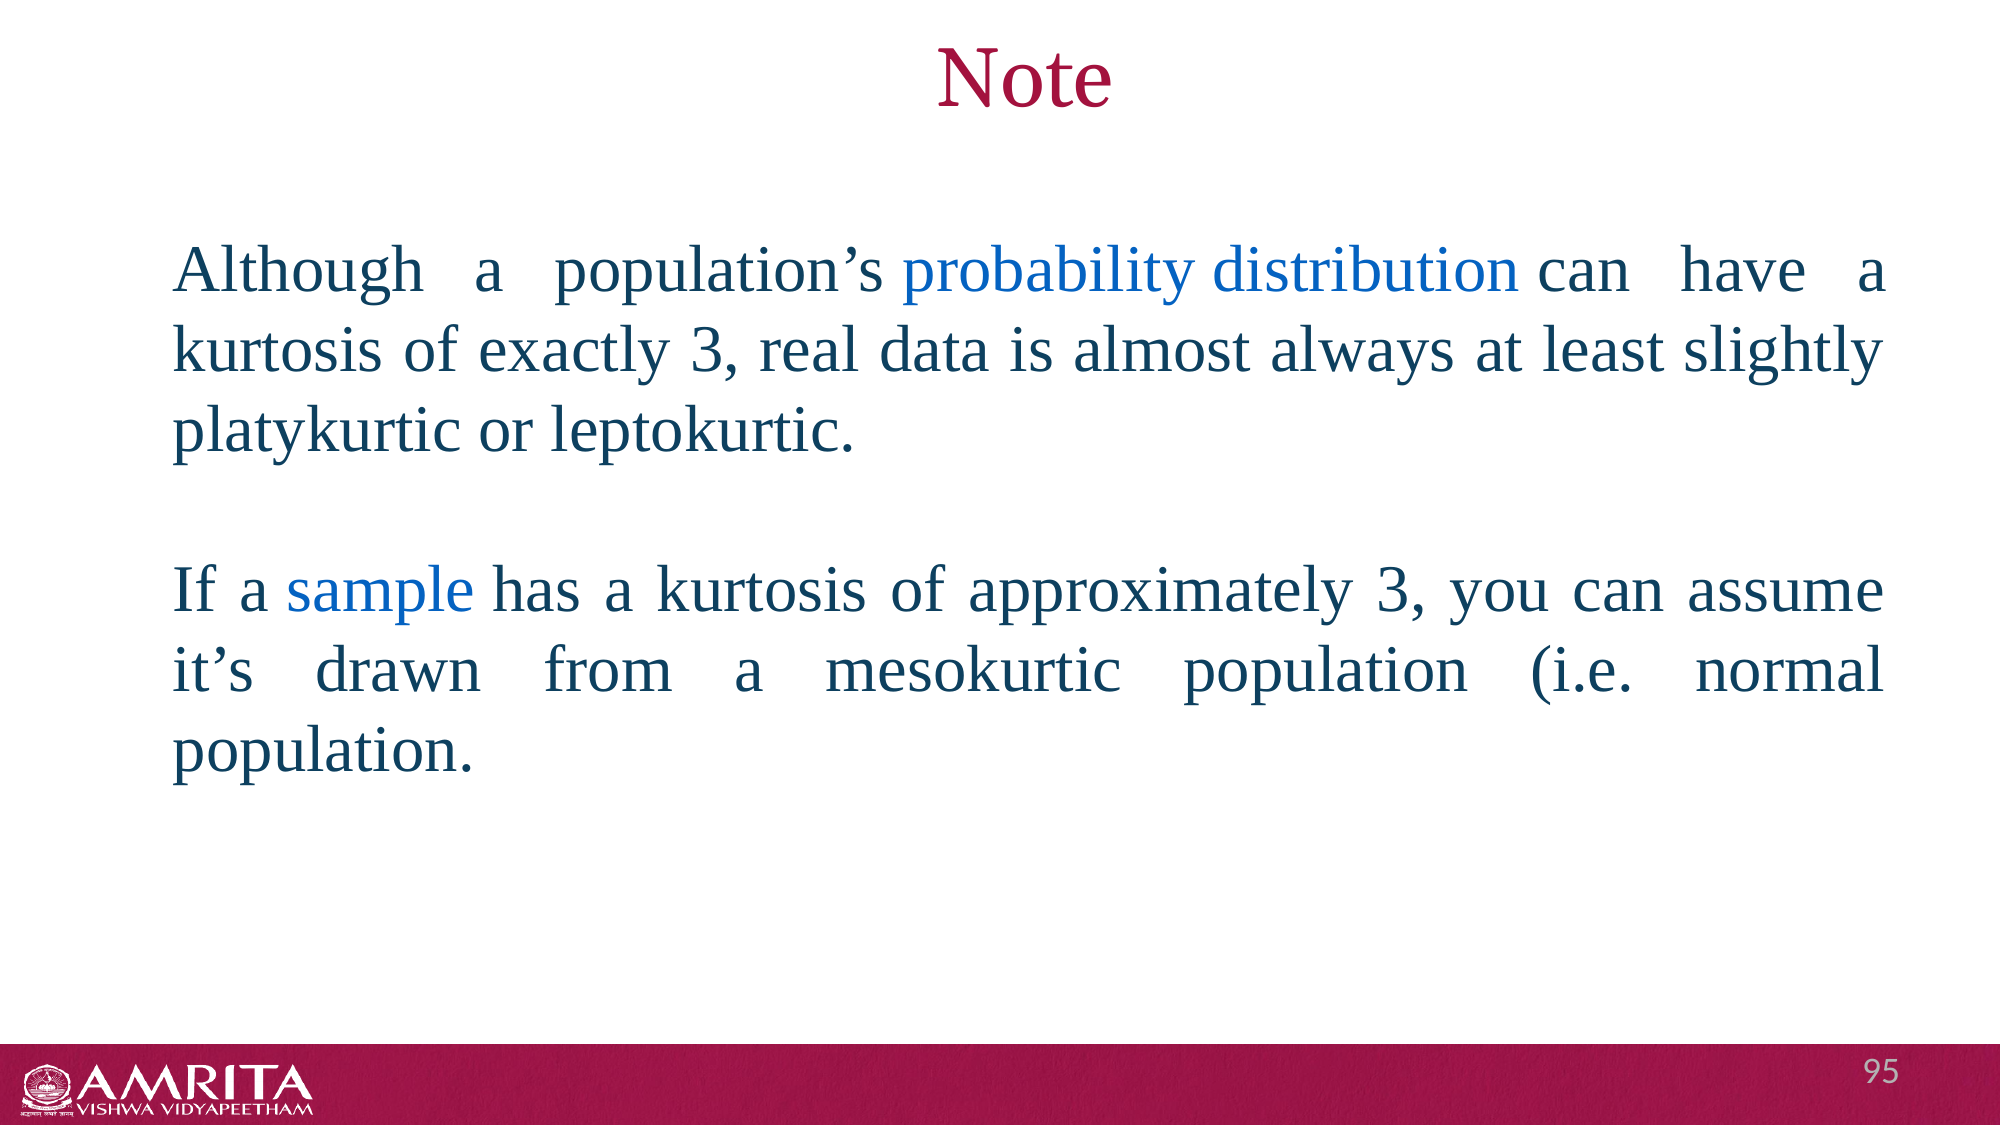

# Note
Although a population’s probability distribution can have a kurtosis of exactly 3, real data is almost always at least slightly platykurtic or leptokurtic.

If a sample has a kurtosis of approximately 3, you can assume it’s drawn from a mesokurtic population (i.e. normal population.
95